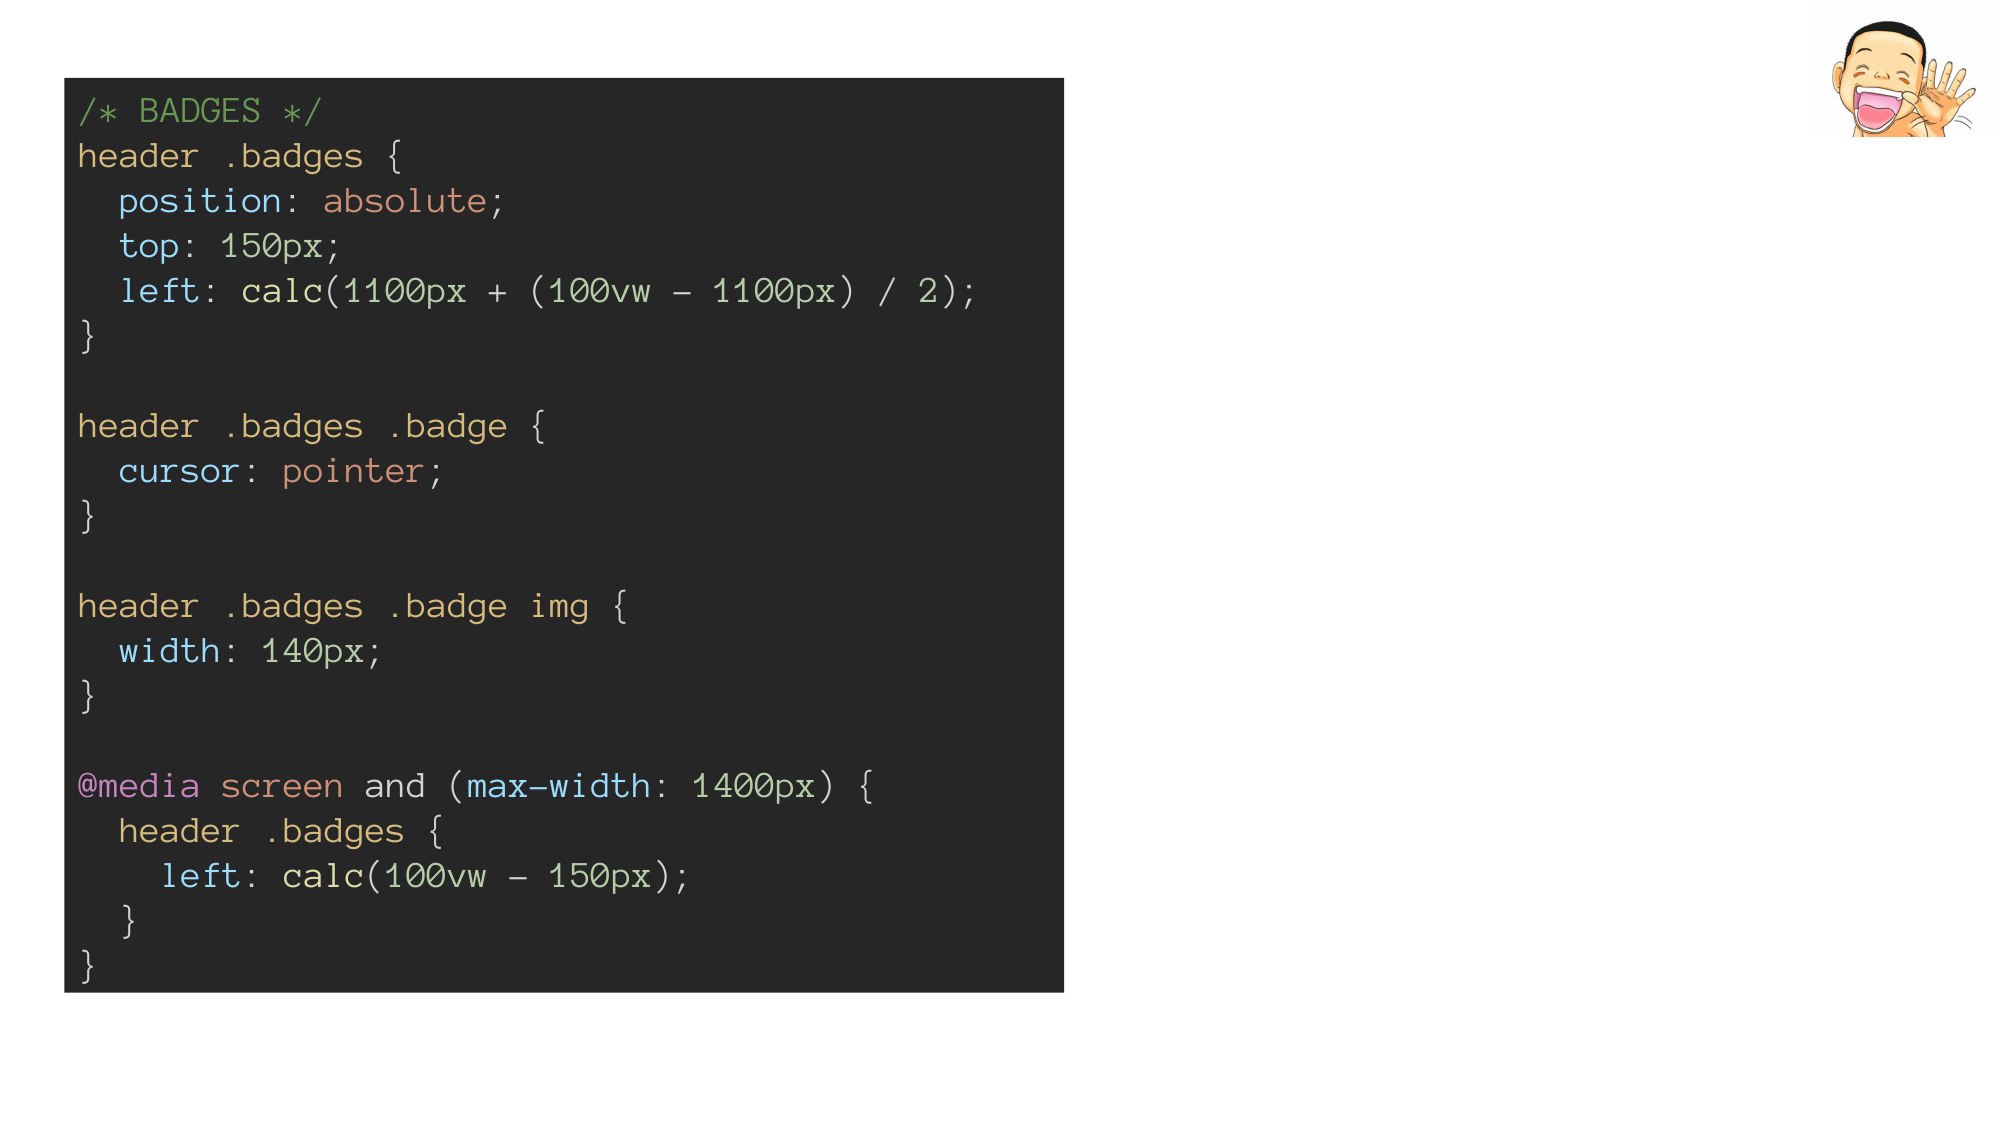

/* BADGES */
header .badges {
  position: absolute;
  top: 150px;
  left: calc(1100px + (100vw - 1100px) / 2);
}
header .badges .badge {
  cursor: pointer;
}
header .badges .badge img {
  width: 140px;
}

@media screen and (max-width: 1400px) {
  header .badges {
    left: calc(100vw - 150px);
  }
}